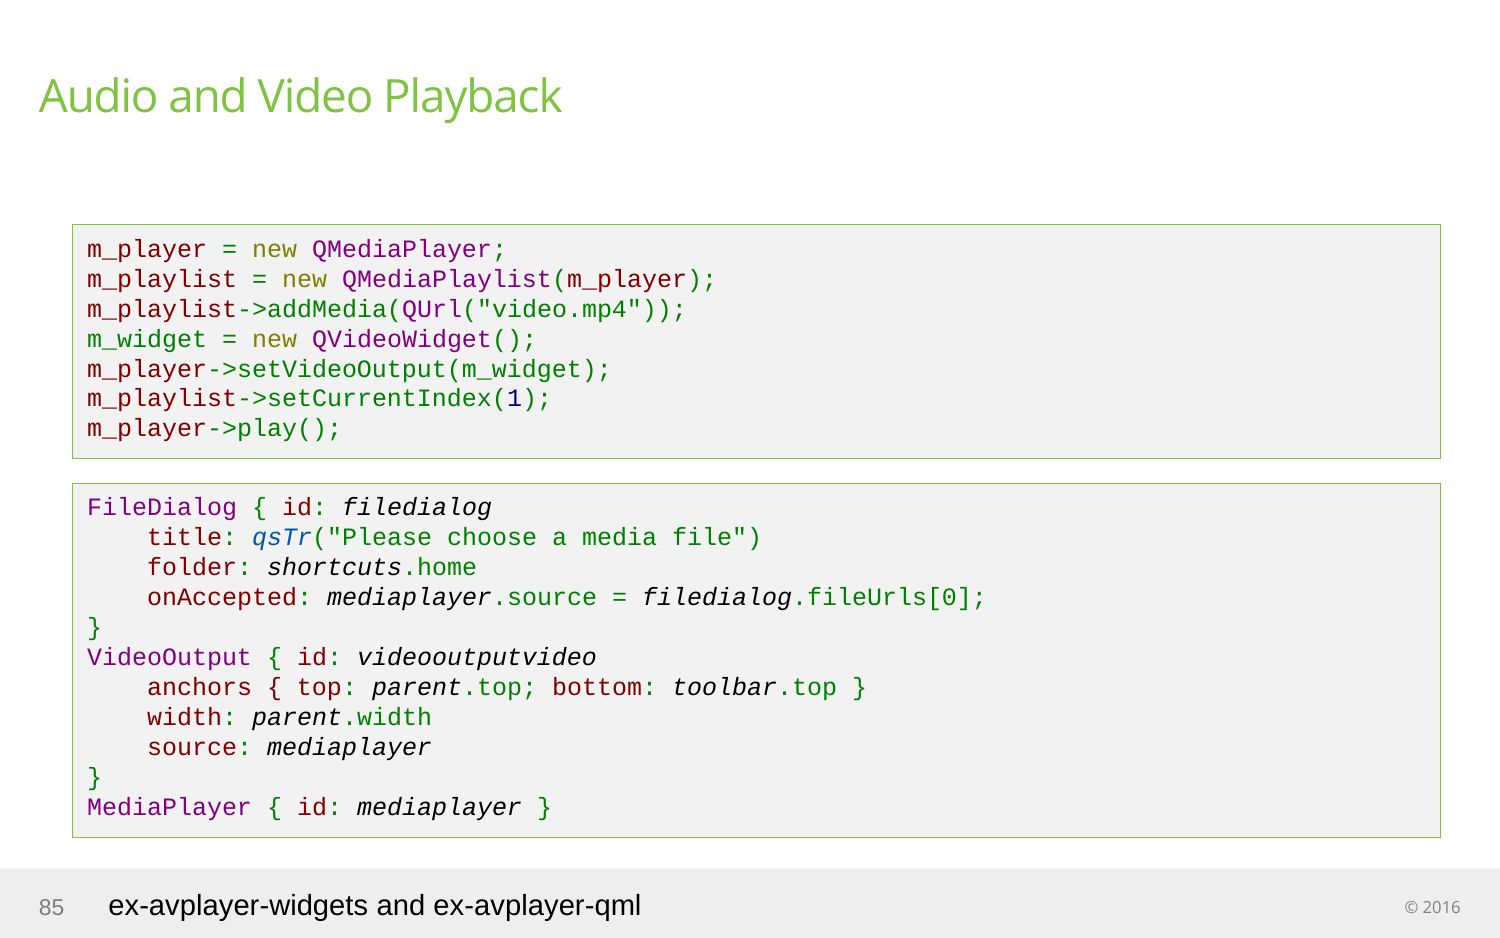

# Audio and Video Playback
m_player = new QMediaPlayer;
m_playlist = new QMediaPlaylist(m_player);
m_playlist->addMedia(QUrl("video.mp4"));
m_widget = new QVideoWidget();
m_player->setVideoOutput(m_widget);
m_playlist->setCurrentIndex(1);
m_player->play();
FileDialog { id: filedialog
    title: qsTr("Please choose a media file")
    folder: shortcuts.home
    onAccepted: mediaplayer.source = filedialog.fileUrls[0];
}
VideoOutput { id: videooutputvideo
    anchors { top: parent.top; bottom: toolbar.top }
    width: parent.width
    source: mediaplayer
}
MediaPlayer { id: mediaplayer }
85
ex-avplayer-widgets and ex-avplayer-qml
© 2016